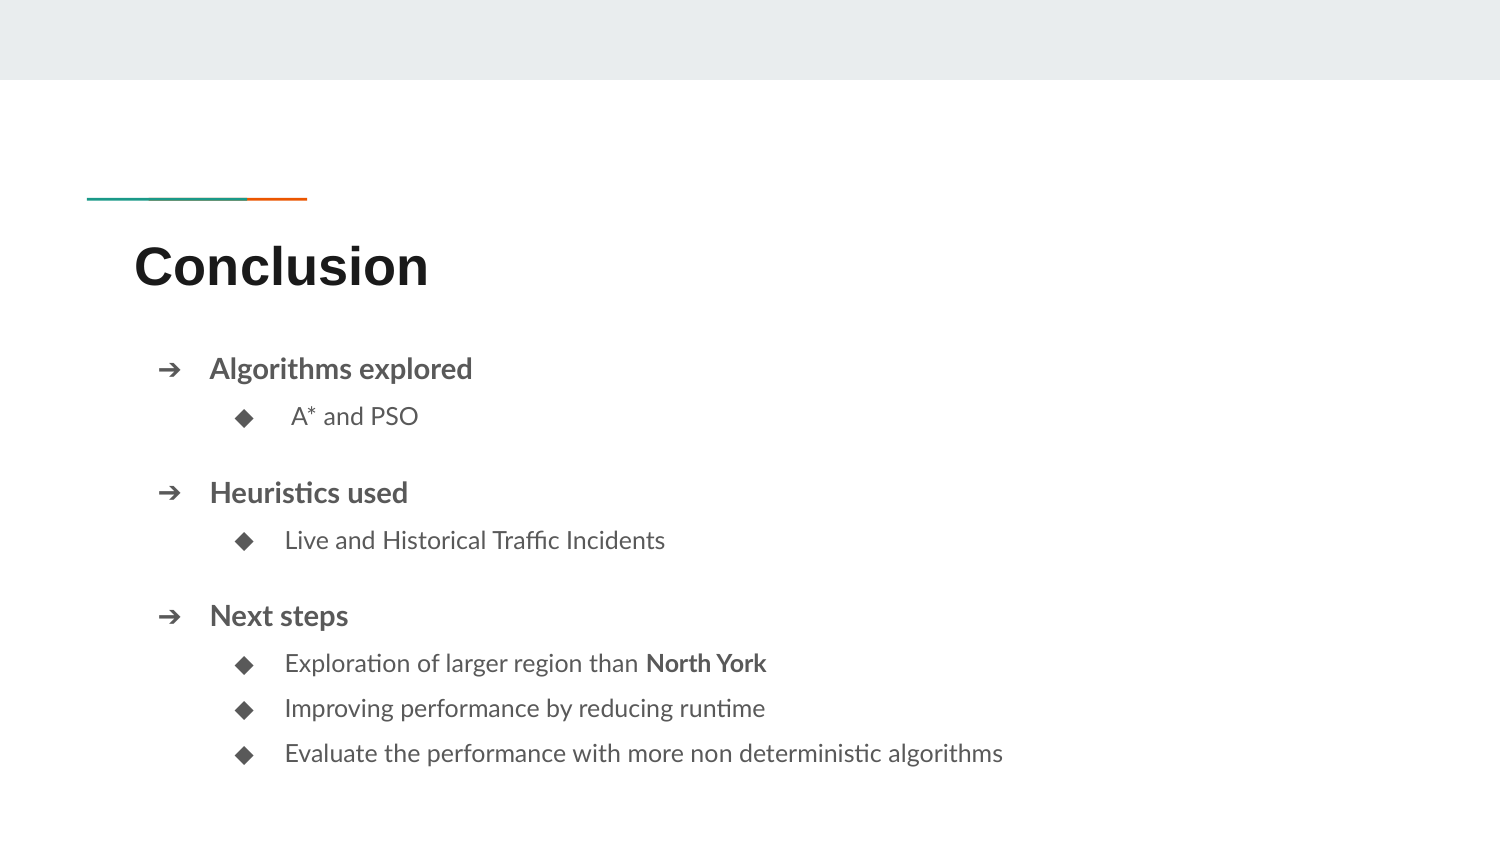

# Conclusion
Algorithms explored
 A* and PSO

Heuristics used
Live and Historical Traffic Incidents

Next steps
Exploration of larger region than North York
Improving performance by reducing runtime
Evaluate the performance with more non deterministic algorithms